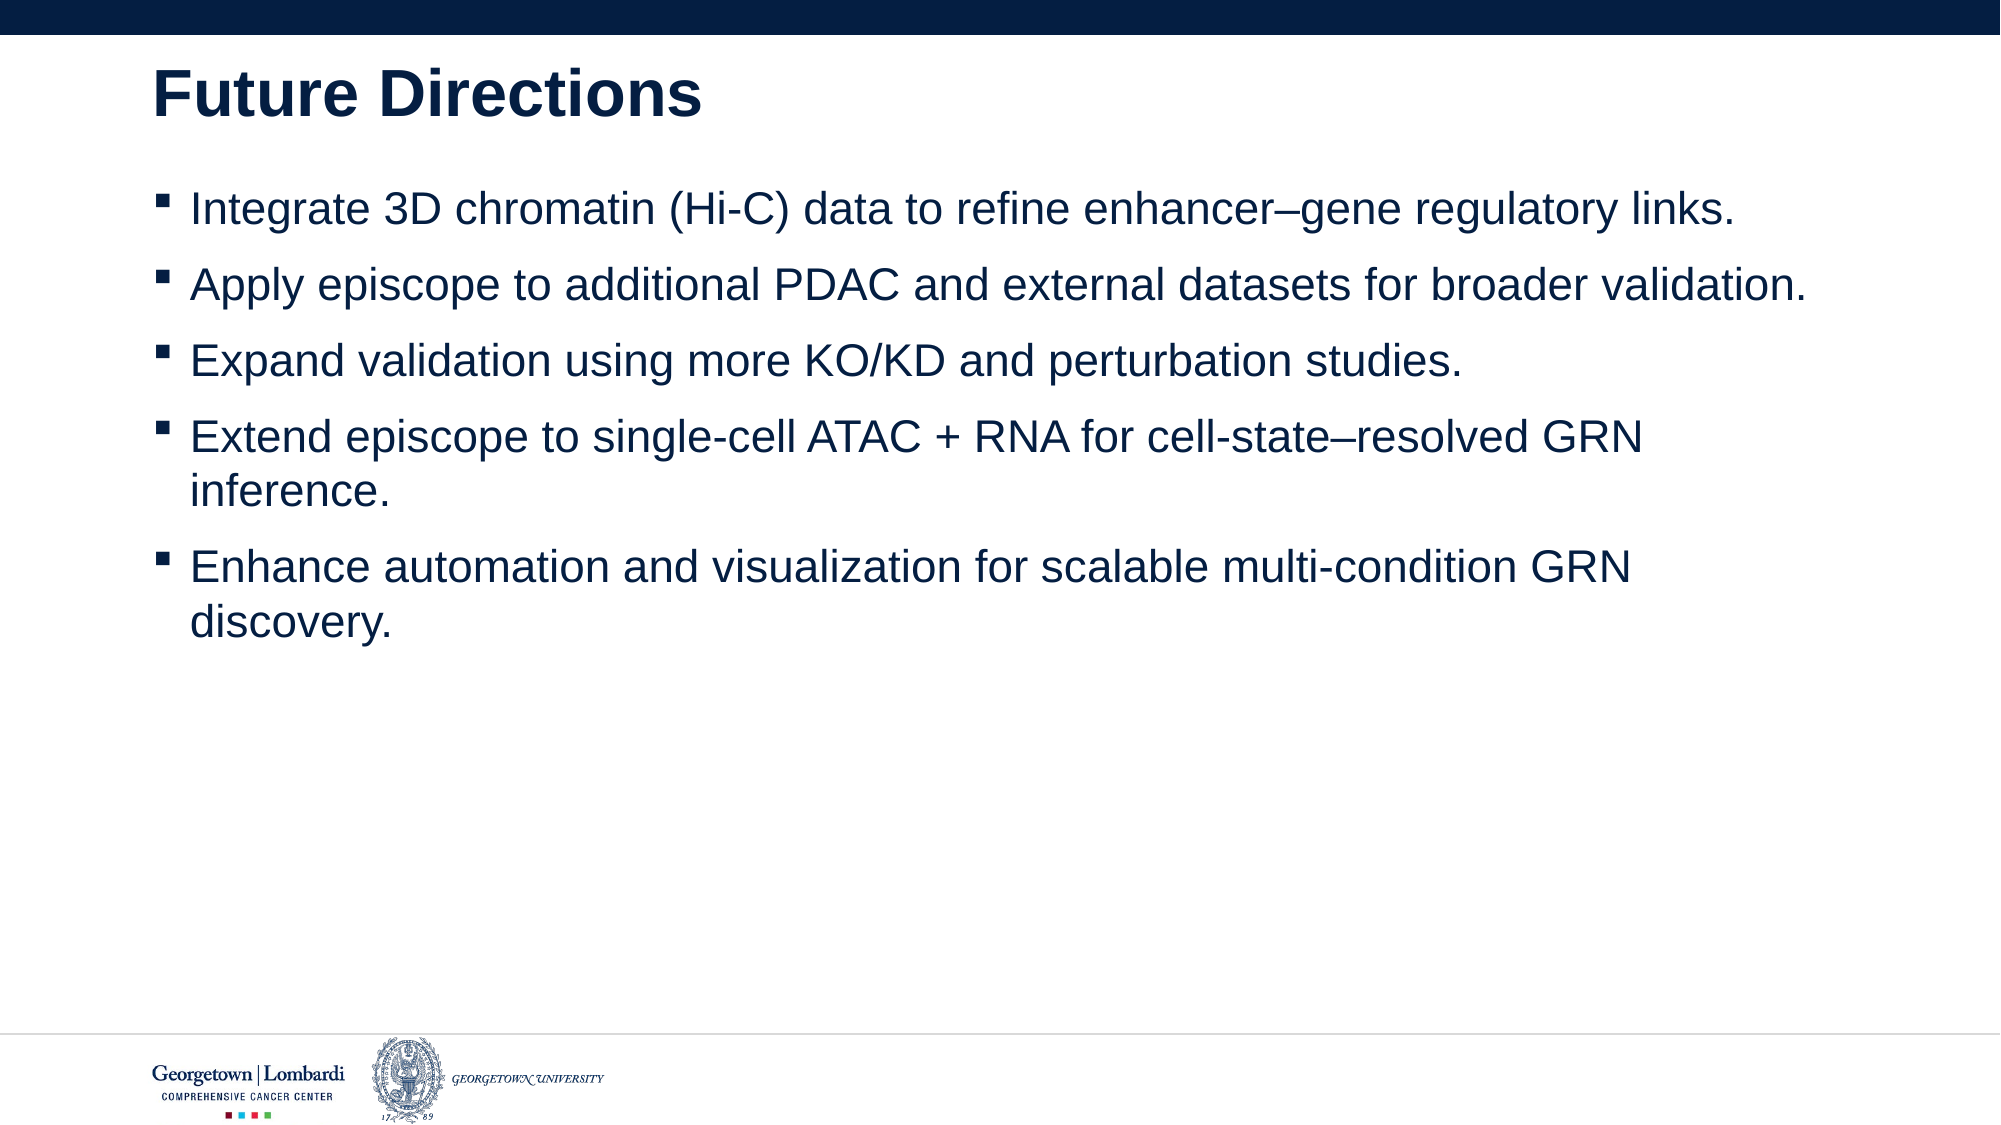

# Future Directions
Integrate 3D chromatin (Hi-C) data to refine enhancer–gene regulatory links.
Apply episcope to additional PDAC and external datasets for broader validation.
Expand validation using more KO/KD and perturbation studies.
Extend episcope to single-cell ATAC + RNA for cell-state–resolved GRN inference.
Enhance automation and visualization for scalable multi-condition GRN discovery.